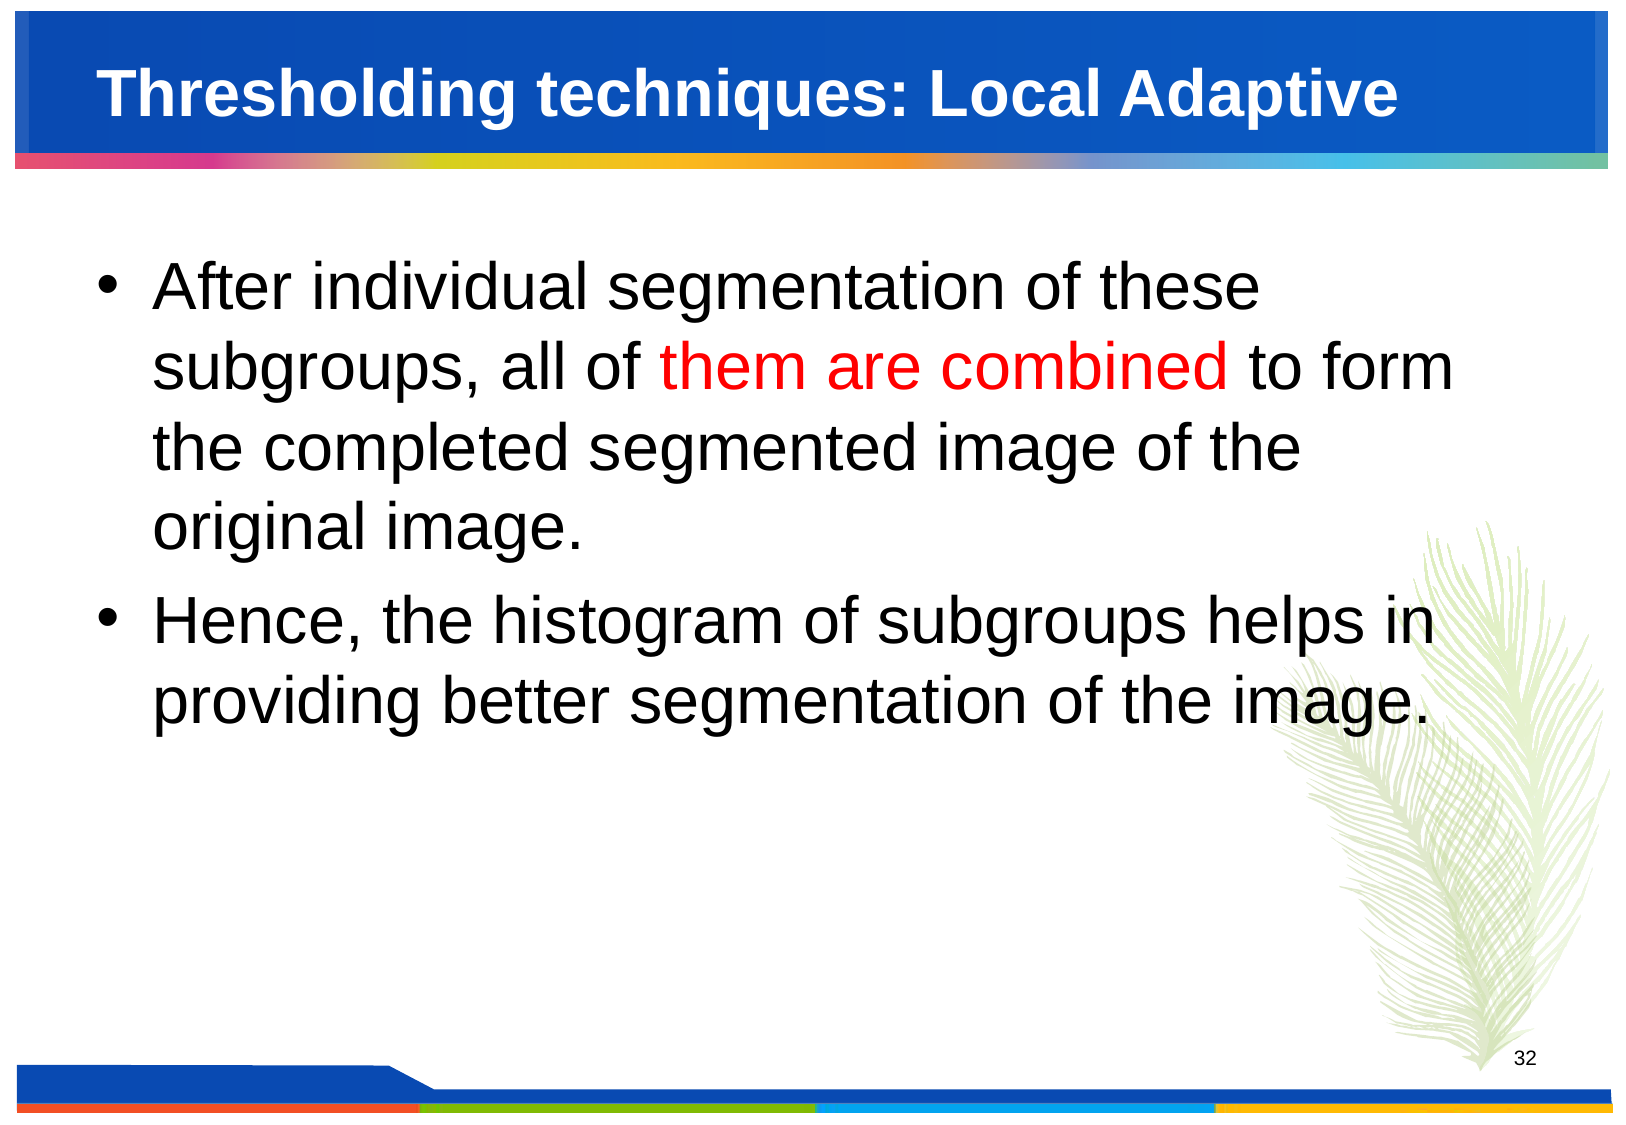

# Thresholding techniques: Local Adaptive
After individual segmentation of these subgroups, all of them are combined to form the completed segmented image of the original image.
Hence, the histogram of subgroups helps in providing better segmentation of the image.
32